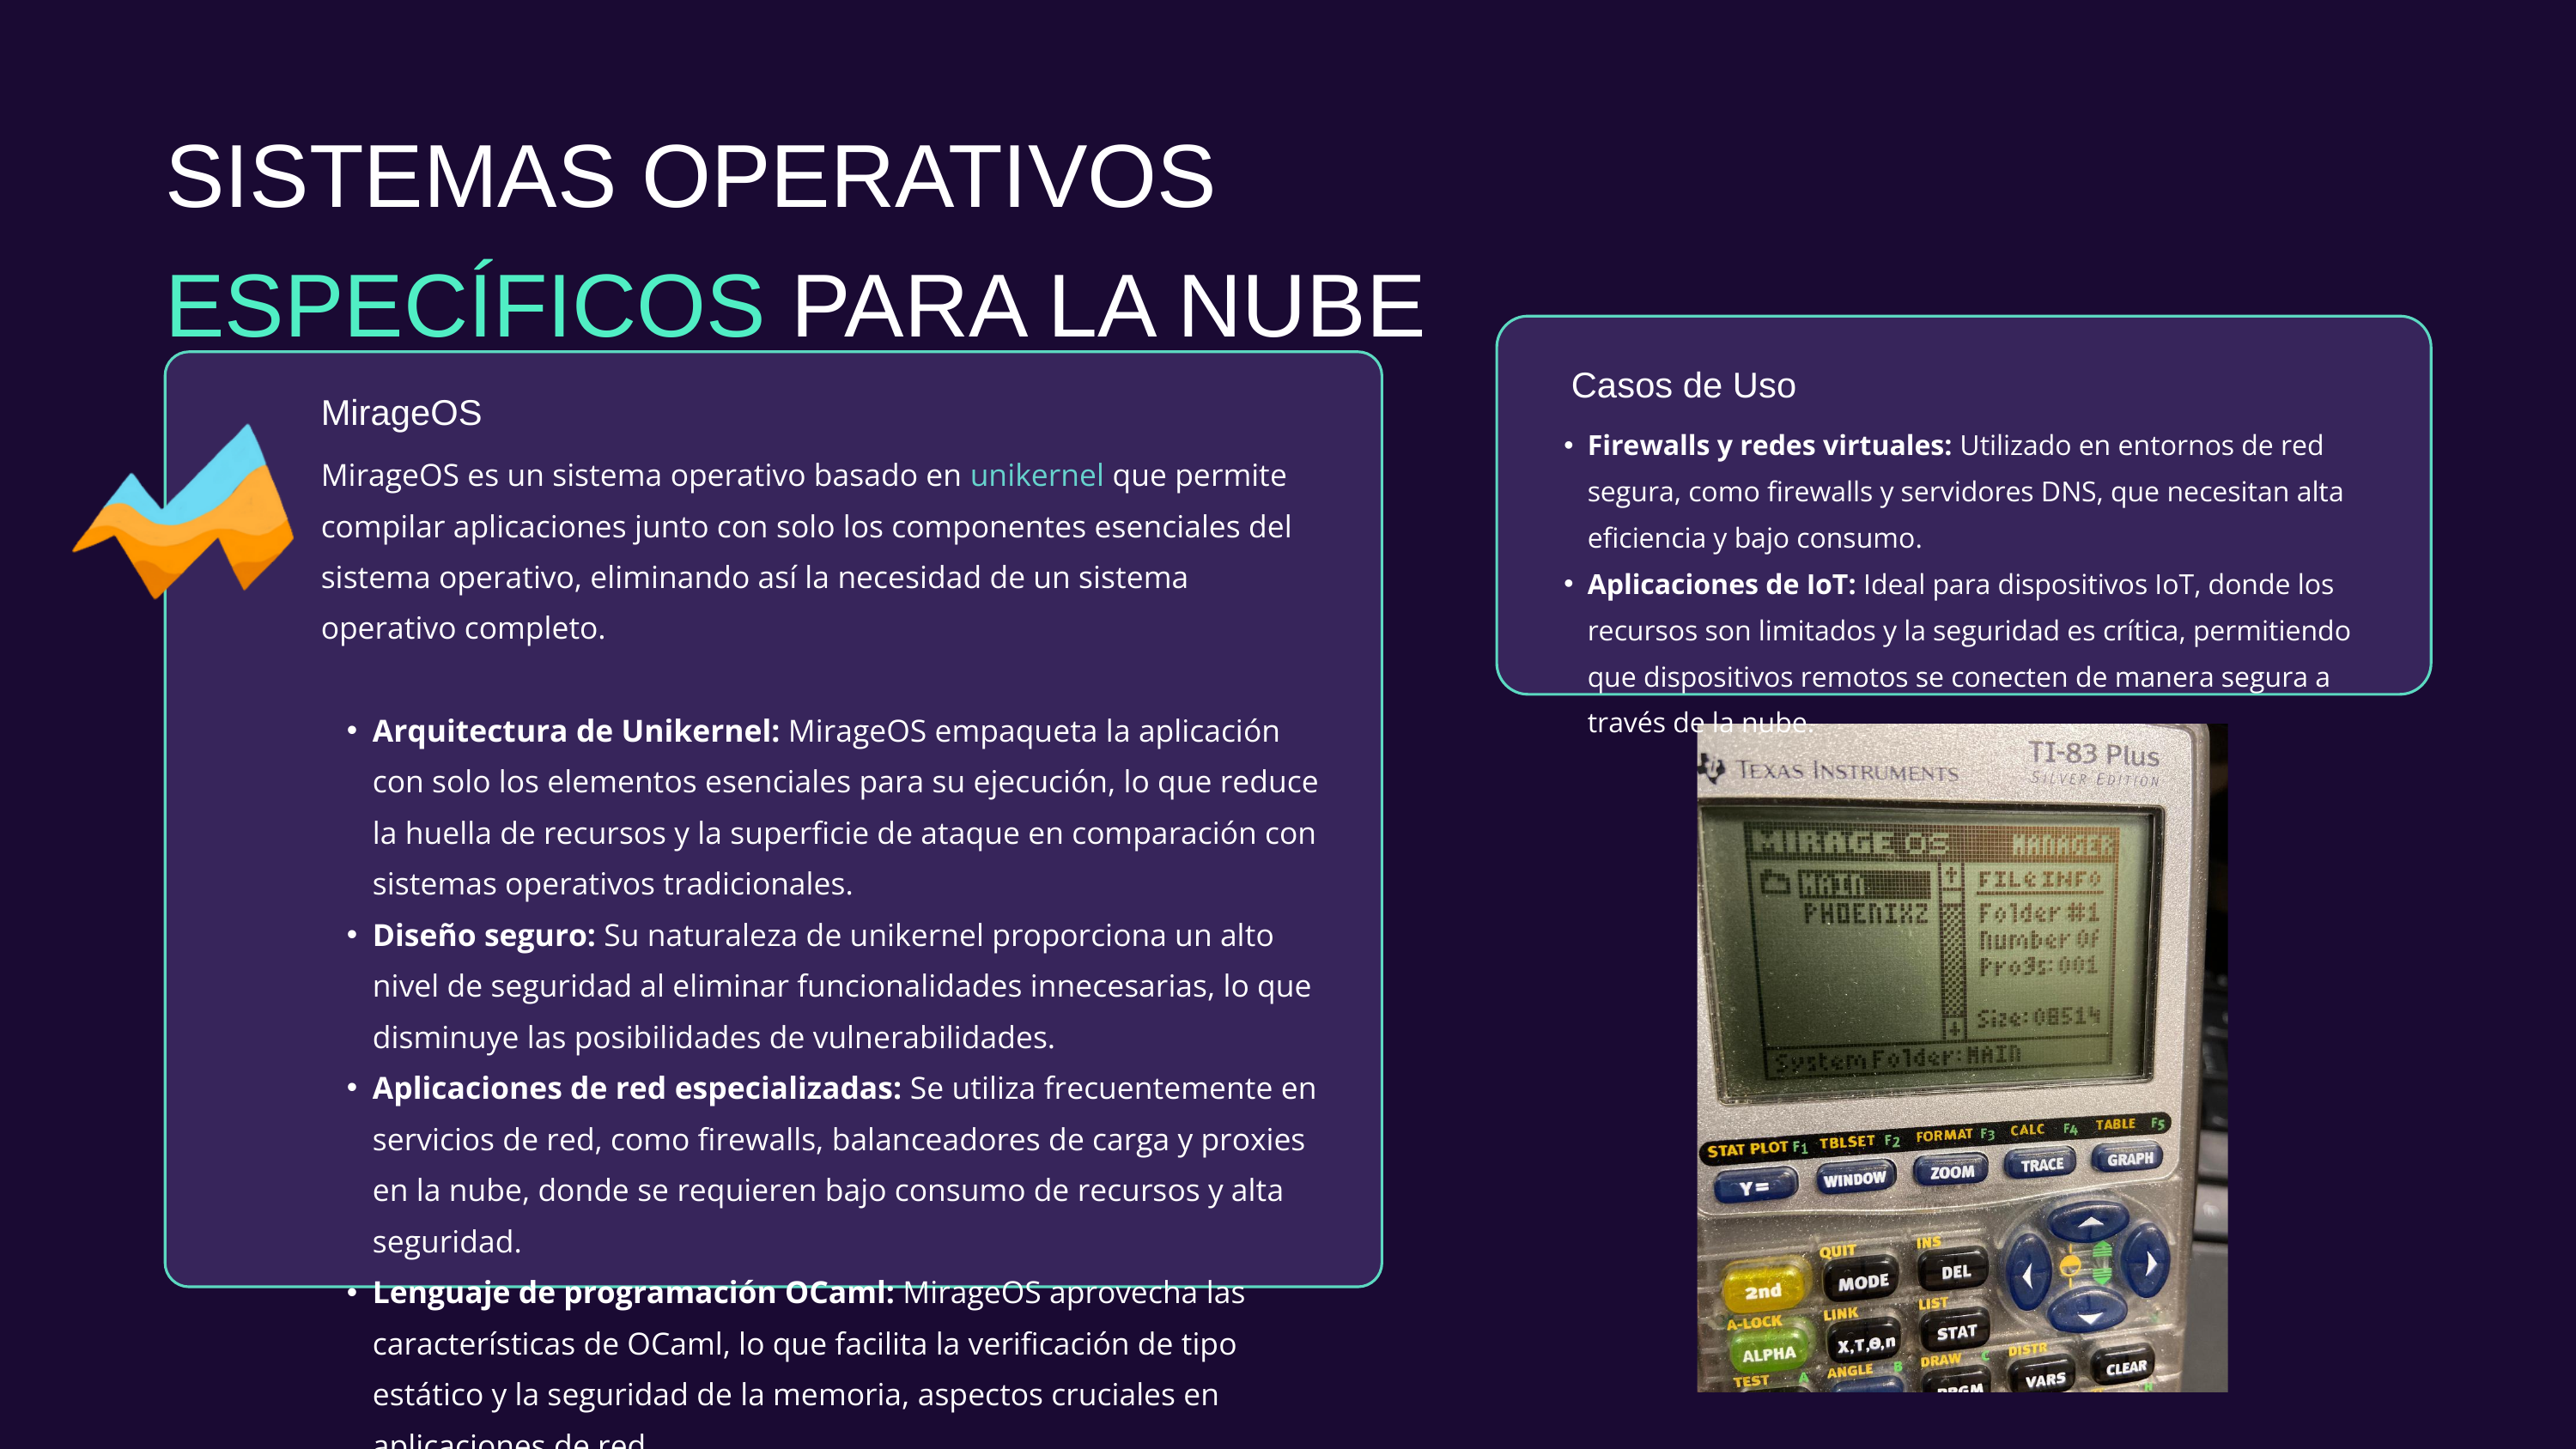

SISTEMAS OPERATIVOS ESPECÍFICOS PARA LA NUBE

Casos de Uso
MirageOS

Firewalls y redes virtuales: Utilizado en entornos de red segura, como firewalls y servidores DNS, que necesitan alta eficiencia y bajo consumo.
Aplicaciones de IoT: Ideal para dispositivos IoT, donde los recursos son limitados y la seguridad es crítica, permitiendo que dispositivos remotos se conecten de manera segura a través de la nube.

MirageOS es un sistema operativo basado en unikernel que permite compilar aplicaciones junto con solo los componentes esenciales del sistema operativo, eliminando así la necesidad de un sistema operativo completo.

Arquitectura de Unikernel: MirageOS empaqueta la aplicación con solo los elementos esenciales para su ejecución, lo que reduce la huella de recursos y la superficie de ataque en comparación con sistemas operativos tradicionales.
Diseño seguro: Su naturaleza de unikernel proporciona un alto nivel de seguridad al eliminar funcionalidades innecesarias, lo que disminuye las posibilidades de vulnerabilidades.
Aplicaciones de red especializadas: Se utiliza frecuentemente en servicios de red, como firewalls, balanceadores de carga y proxies en la nube, donde se requieren bajo consumo de recursos y alta seguridad.
Lenguaje de programación OCaml: MirageOS aprovecha las características de OCaml, lo que facilita la verificación de tipo estático y la seguridad de la memoria, aspectos cruciales en aplicaciones de red.